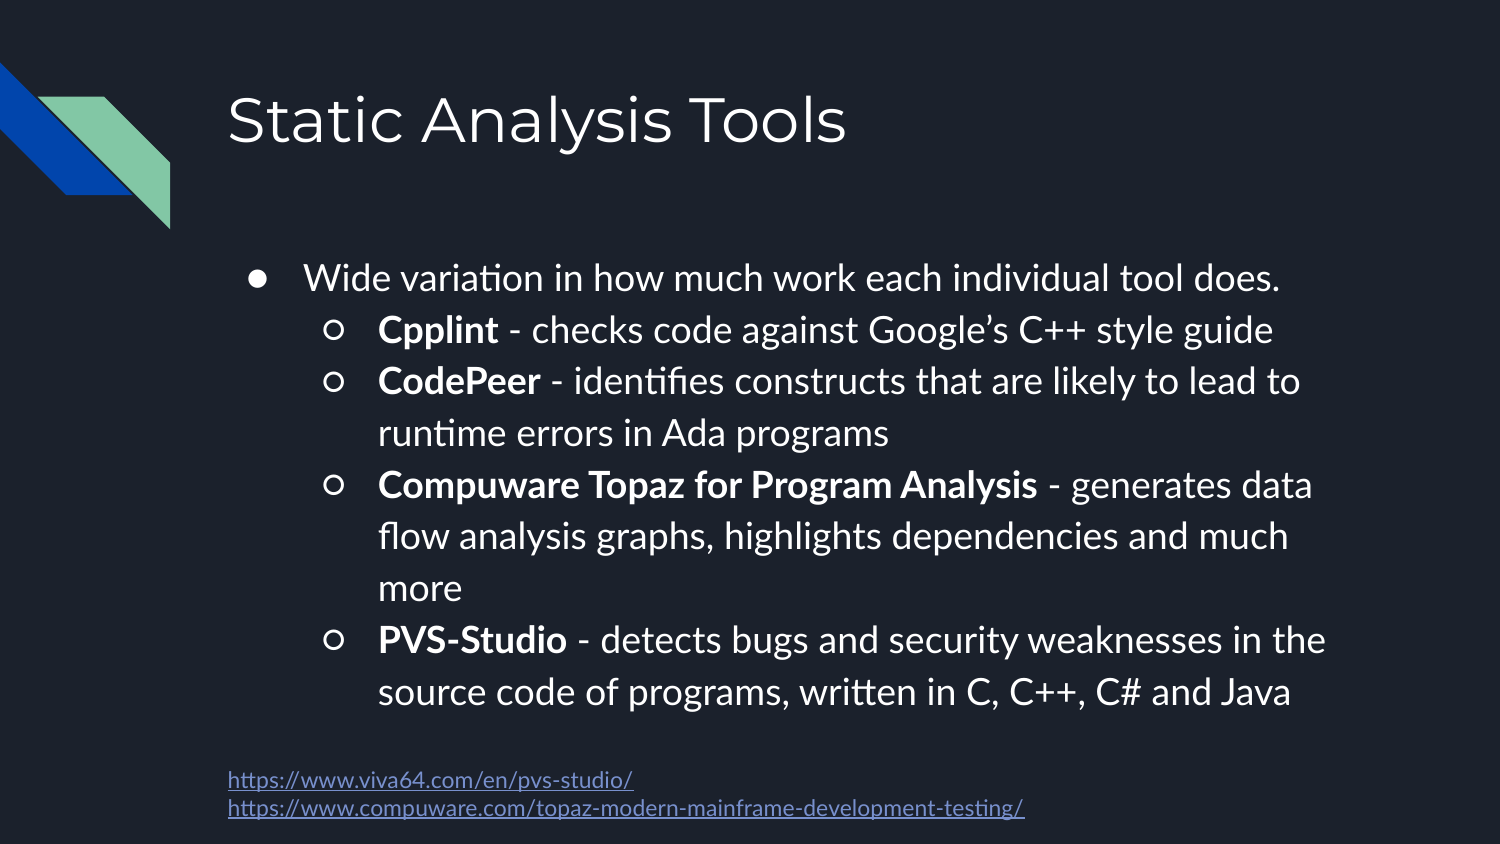

# Static Analysis Tools
Wide variation in how much work each individual tool does.
Cpplint - checks code against Google’s C++ style guide
CodePeer - identifies constructs that are likely to lead to runtime errors in Ada programs
Compuware Topaz for Program Analysis - generates data flow analysis graphs, highlights dependencies and much more
PVS-Studio - detects bugs and security weaknesses in the source code of programs, written in C, C++, C# and Java
https://www.viva64.com/en/pvs-studio/
https://www.compuware.com/topaz-modern-mainframe-development-testing/